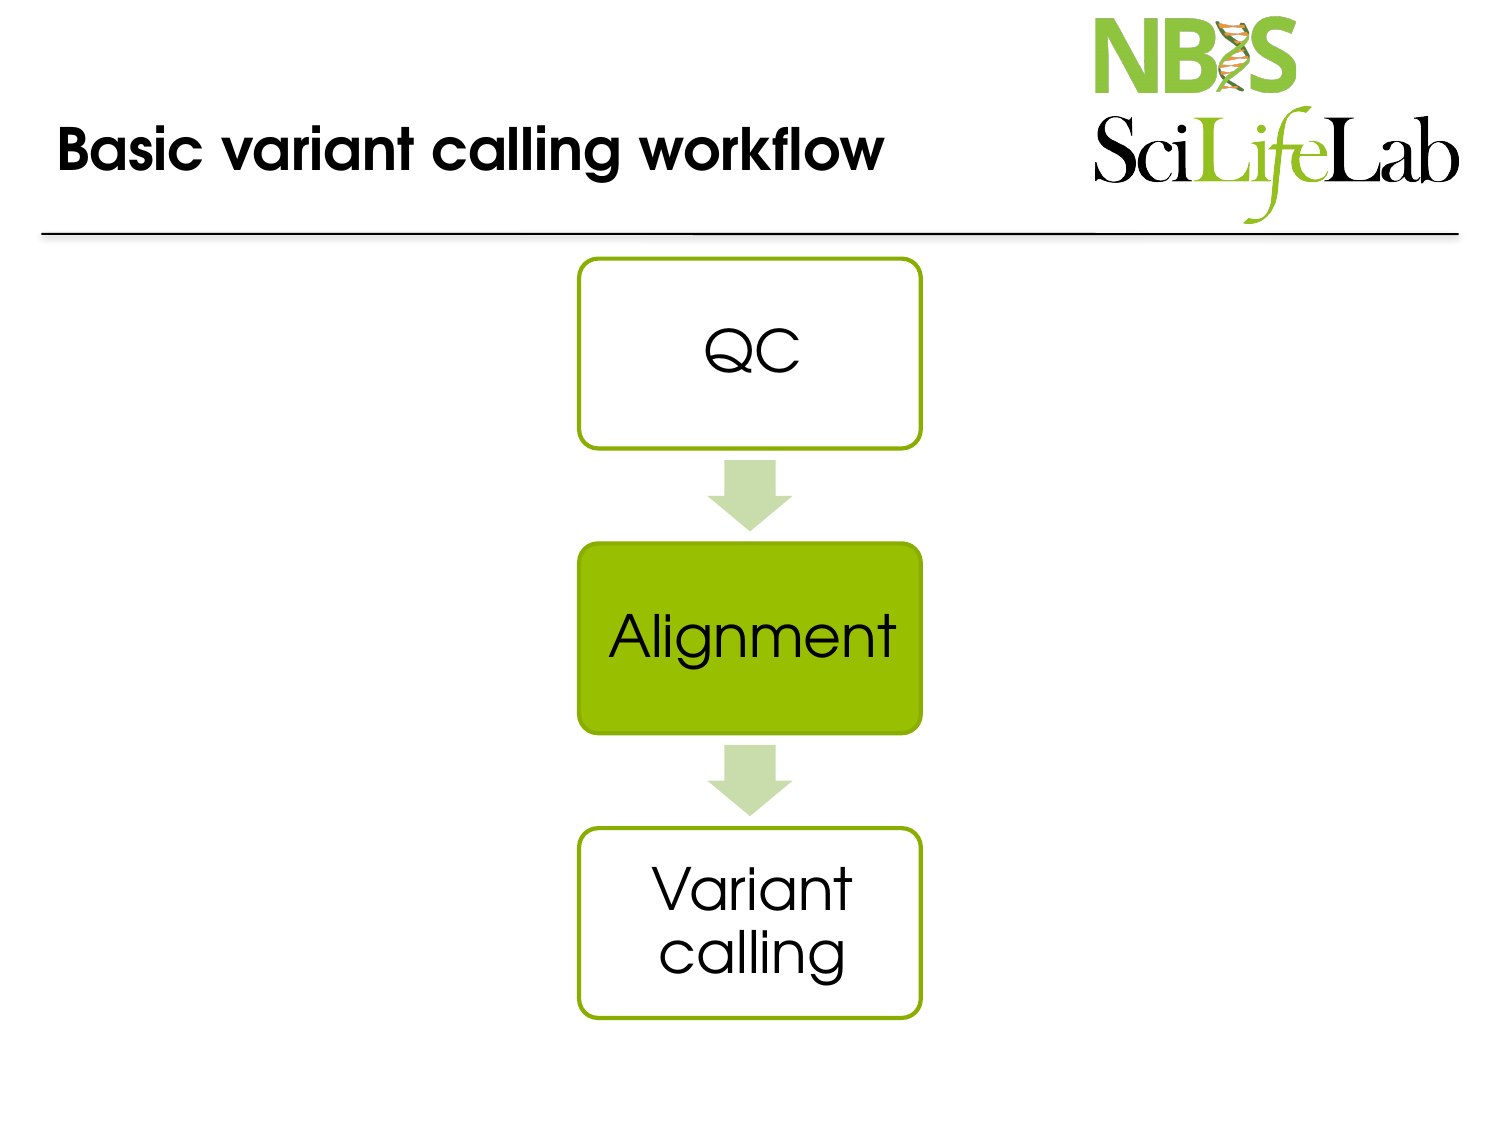

# Basic variant calling workflow
QC

Alignment

Variant calling